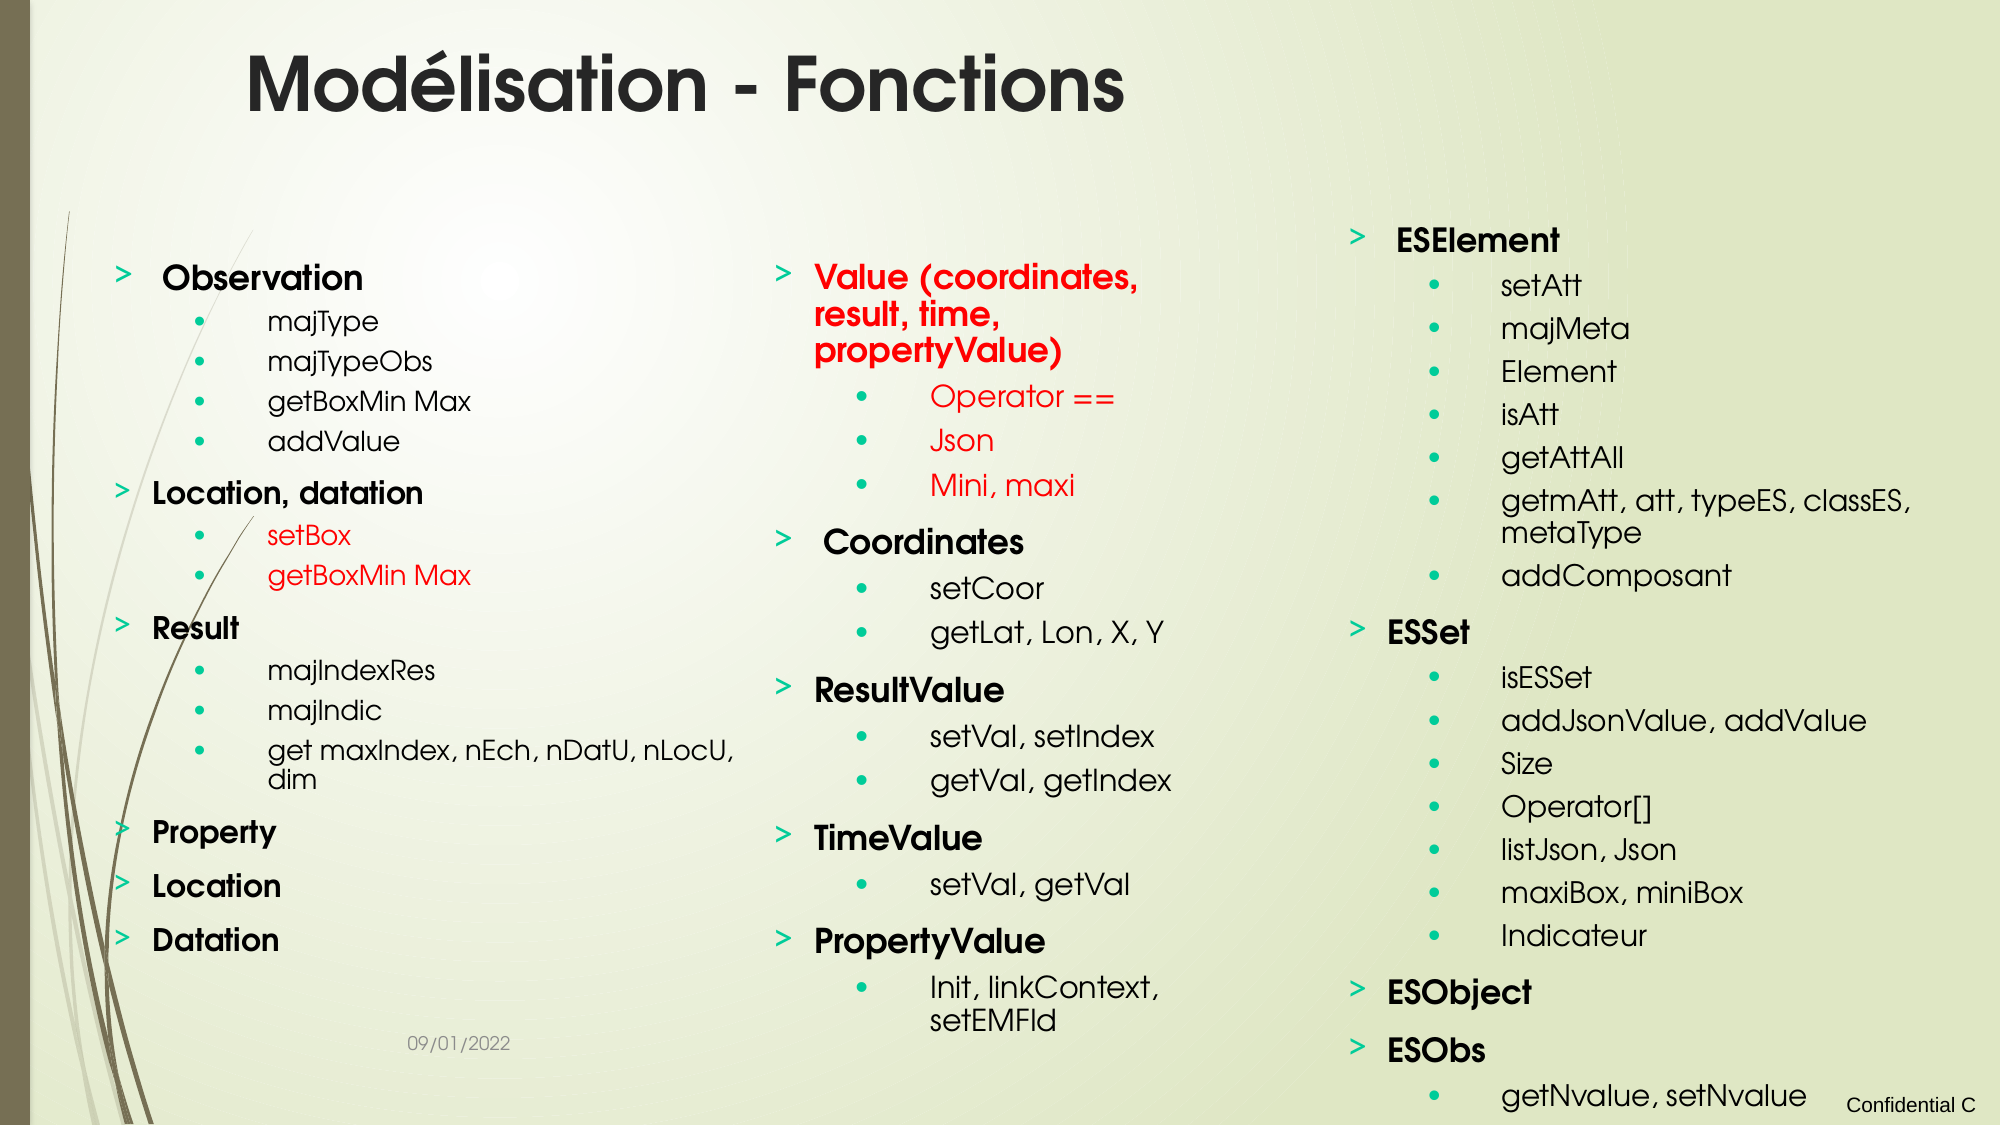

# Modélisation - Fonctions
 ESElement
setAtt
majMeta
Element
isAtt
getAttAll
getmAtt, att, typeES, classES, metaType
addComposant
ESSet
isESSet
addJsonValue, addValue
Size
Operator[]
listJson, Json
maxiBox, miniBox
Indicateur
ESObject
ESObs
getNvalue, setNvalue
 Observation
majType
majTypeObs
getBoxMin Max
addValue
Location, datation
setBox
getBoxMin Max
Result
majIndexRes
majIndic
get maxIndex, nEch, nDatU, nLocU, dim
Property
Location
Datation

Value (coordinates, result, time, propertyValue)
Operator ==
Json
Mini, maxi
 Coordinates
setCoor
getLat, Lon, X, Y
ResultValue
setVal, setIndex
getVal, getIndex
TimeValue
setVal, getVal
PropertyValue
Init, linkContext, setEMFId

09/01/2022